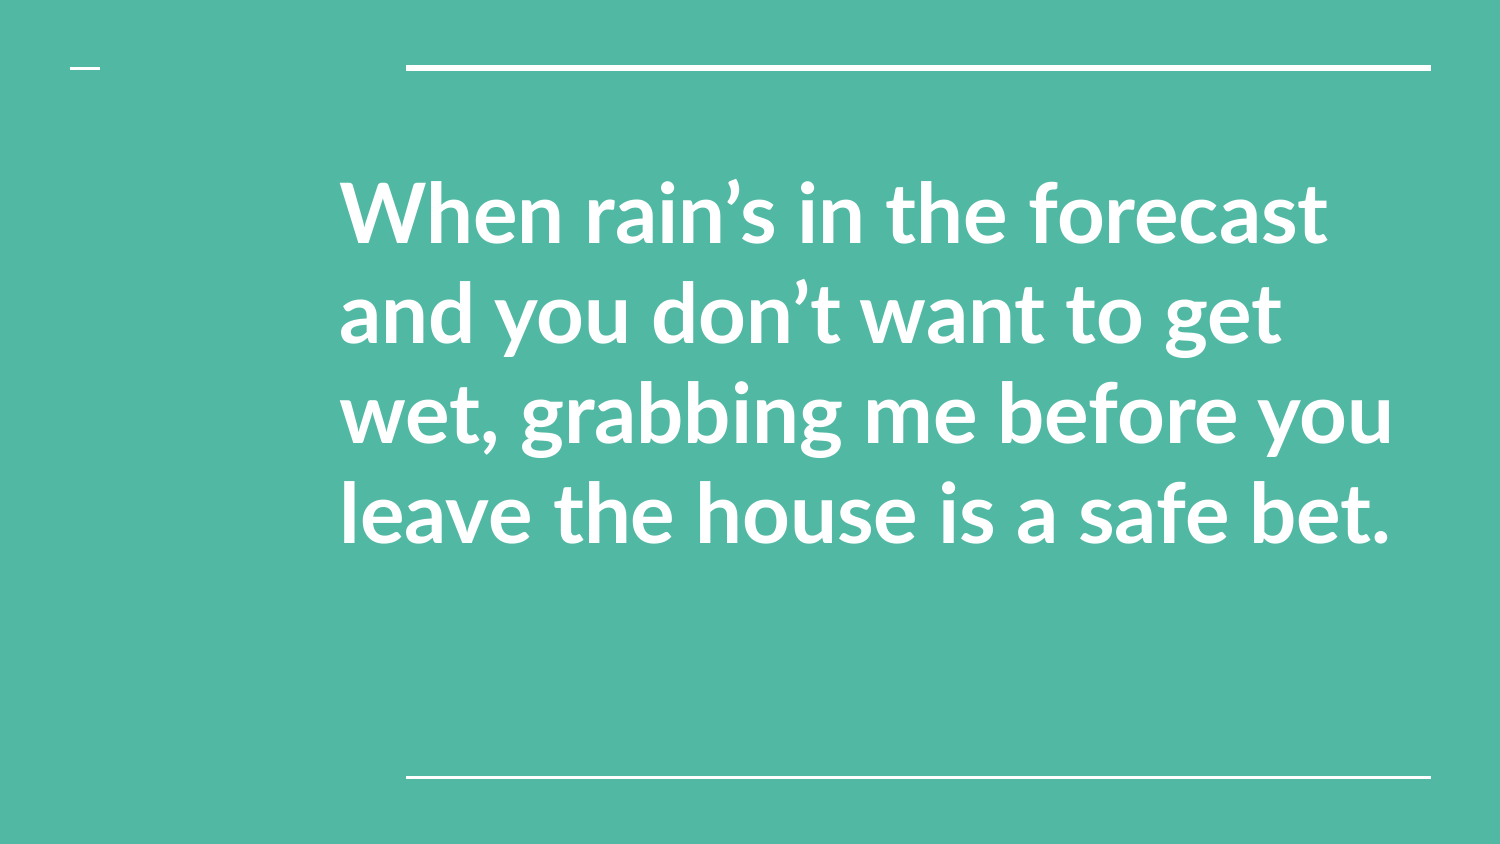

​​When rain’s in the forecast and you don’t want to get wet, grabbing me before you leave the house is a safe bet.